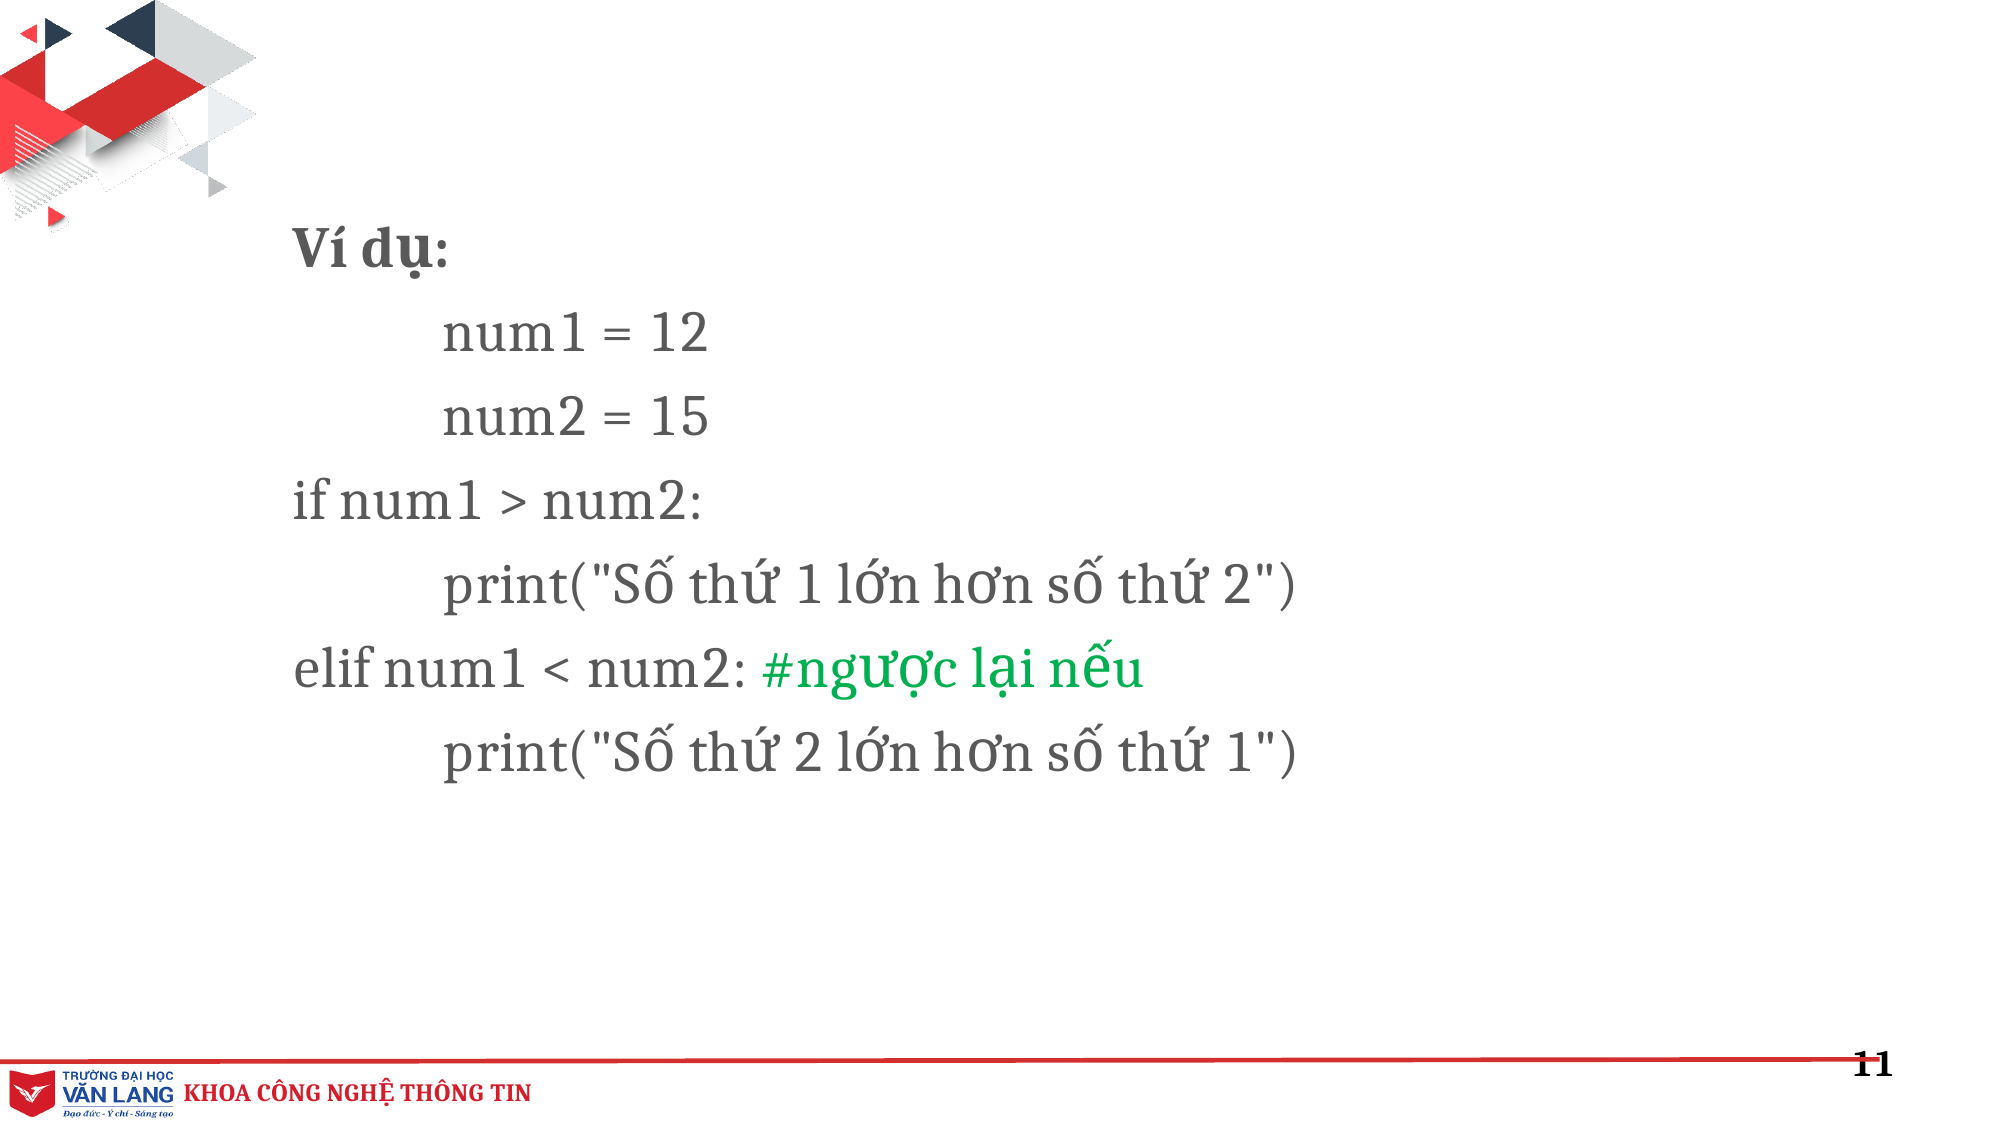

Ví dụ:
	num1 = 12
	num2 = 15
if num1 > num2:
	print("Số thứ 1 lớn hơn số thứ 2")
elif num1 < num2: #ngược lại nếu
	print("Số thứ 2 lớn hơn số thứ 1")